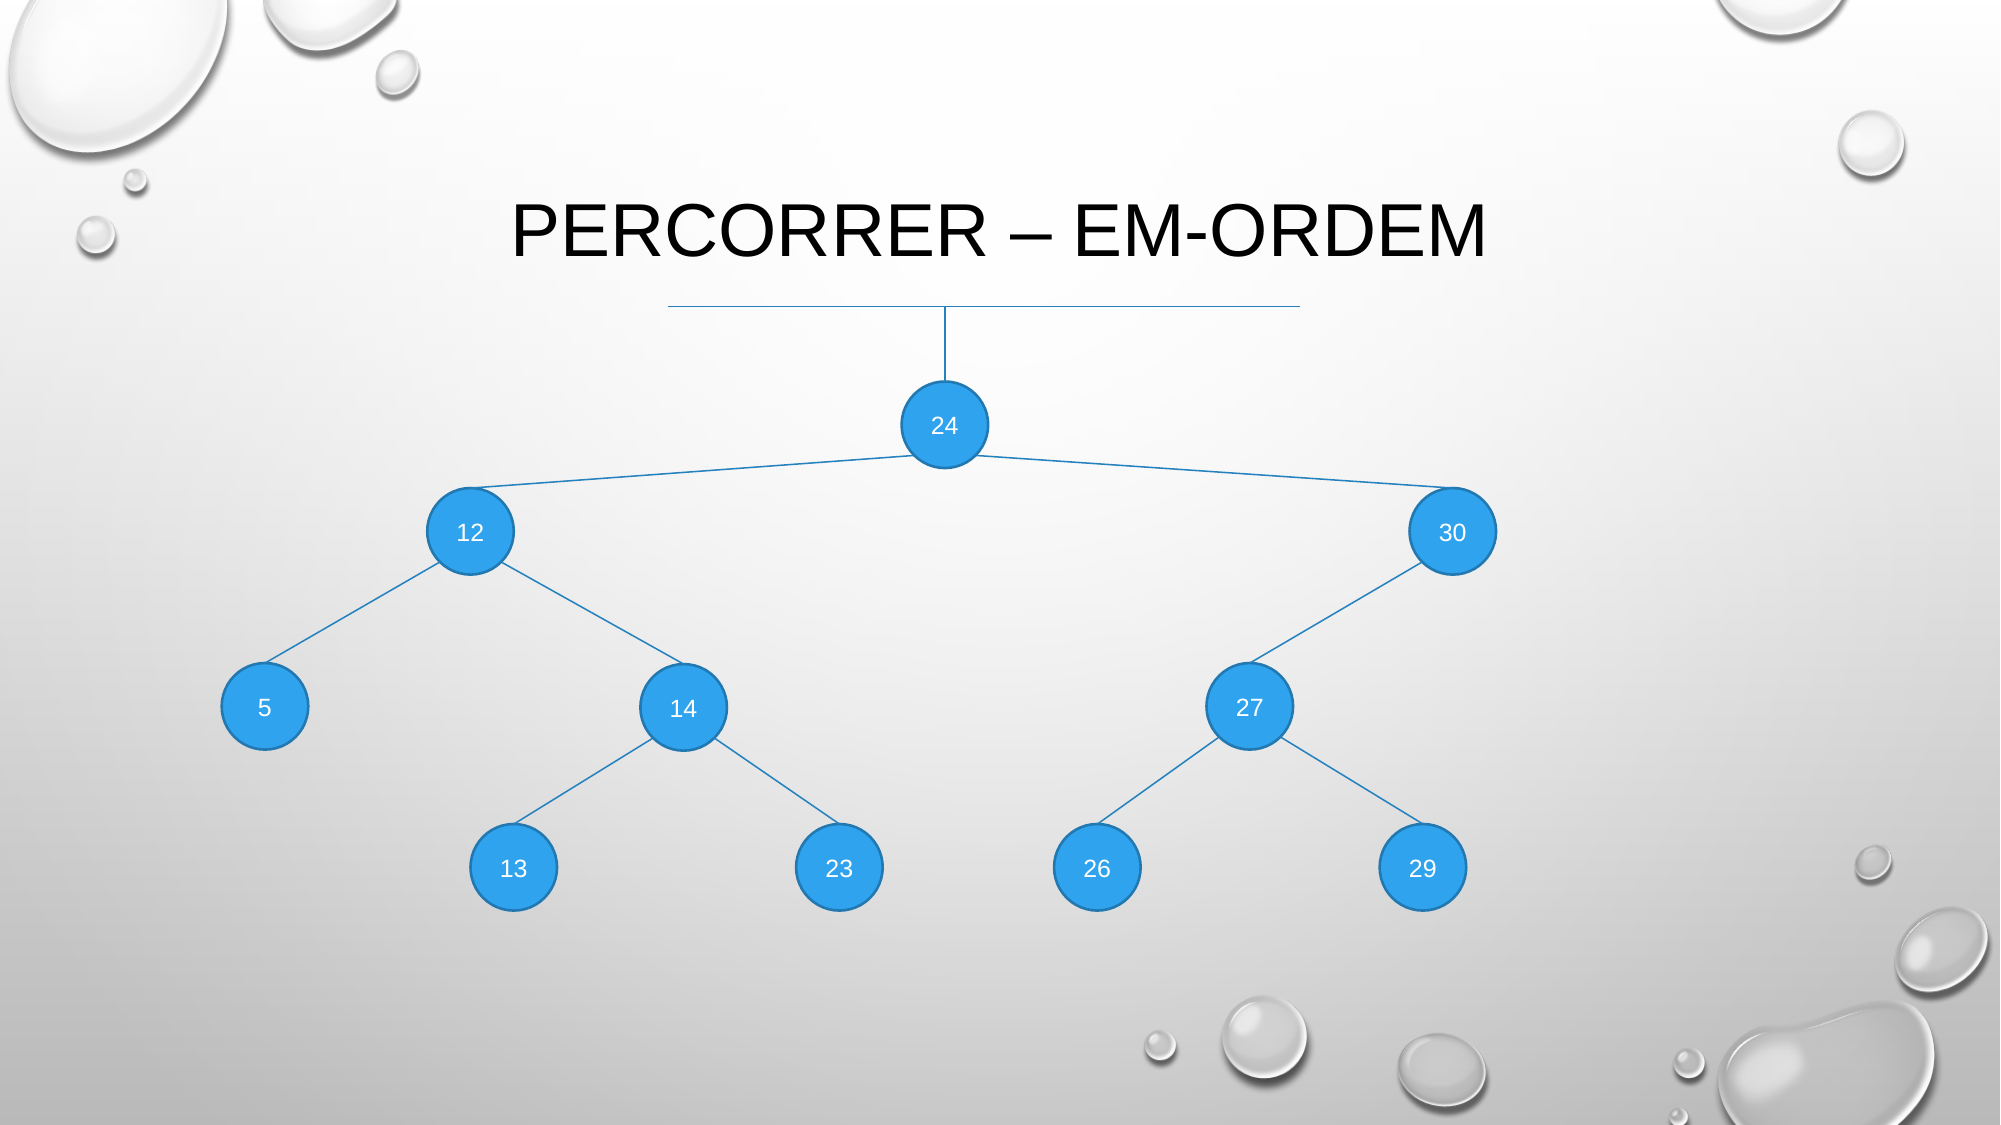

# Percorrer – EM-ordem
24
12
30
5
27
14
26
29
13
23